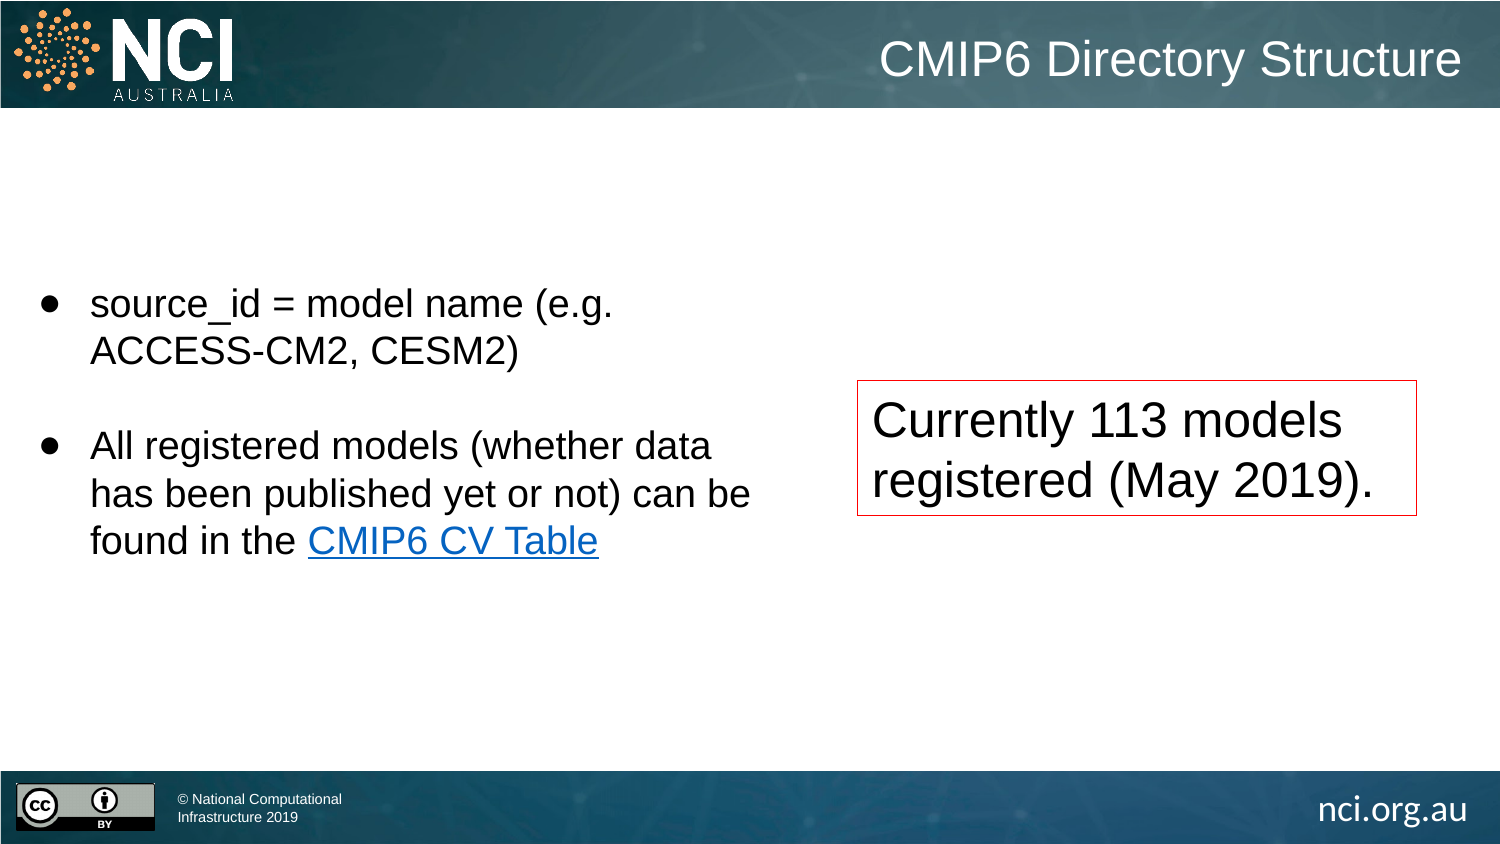

CMIP6 Directory Structure
source_id = model name (e.g. ACCESS-CM2, CESM2)

All registered models (whether data has been published yet or not) can be found in the CMIP6 CV Table
Currently 113 models registered (May 2019).